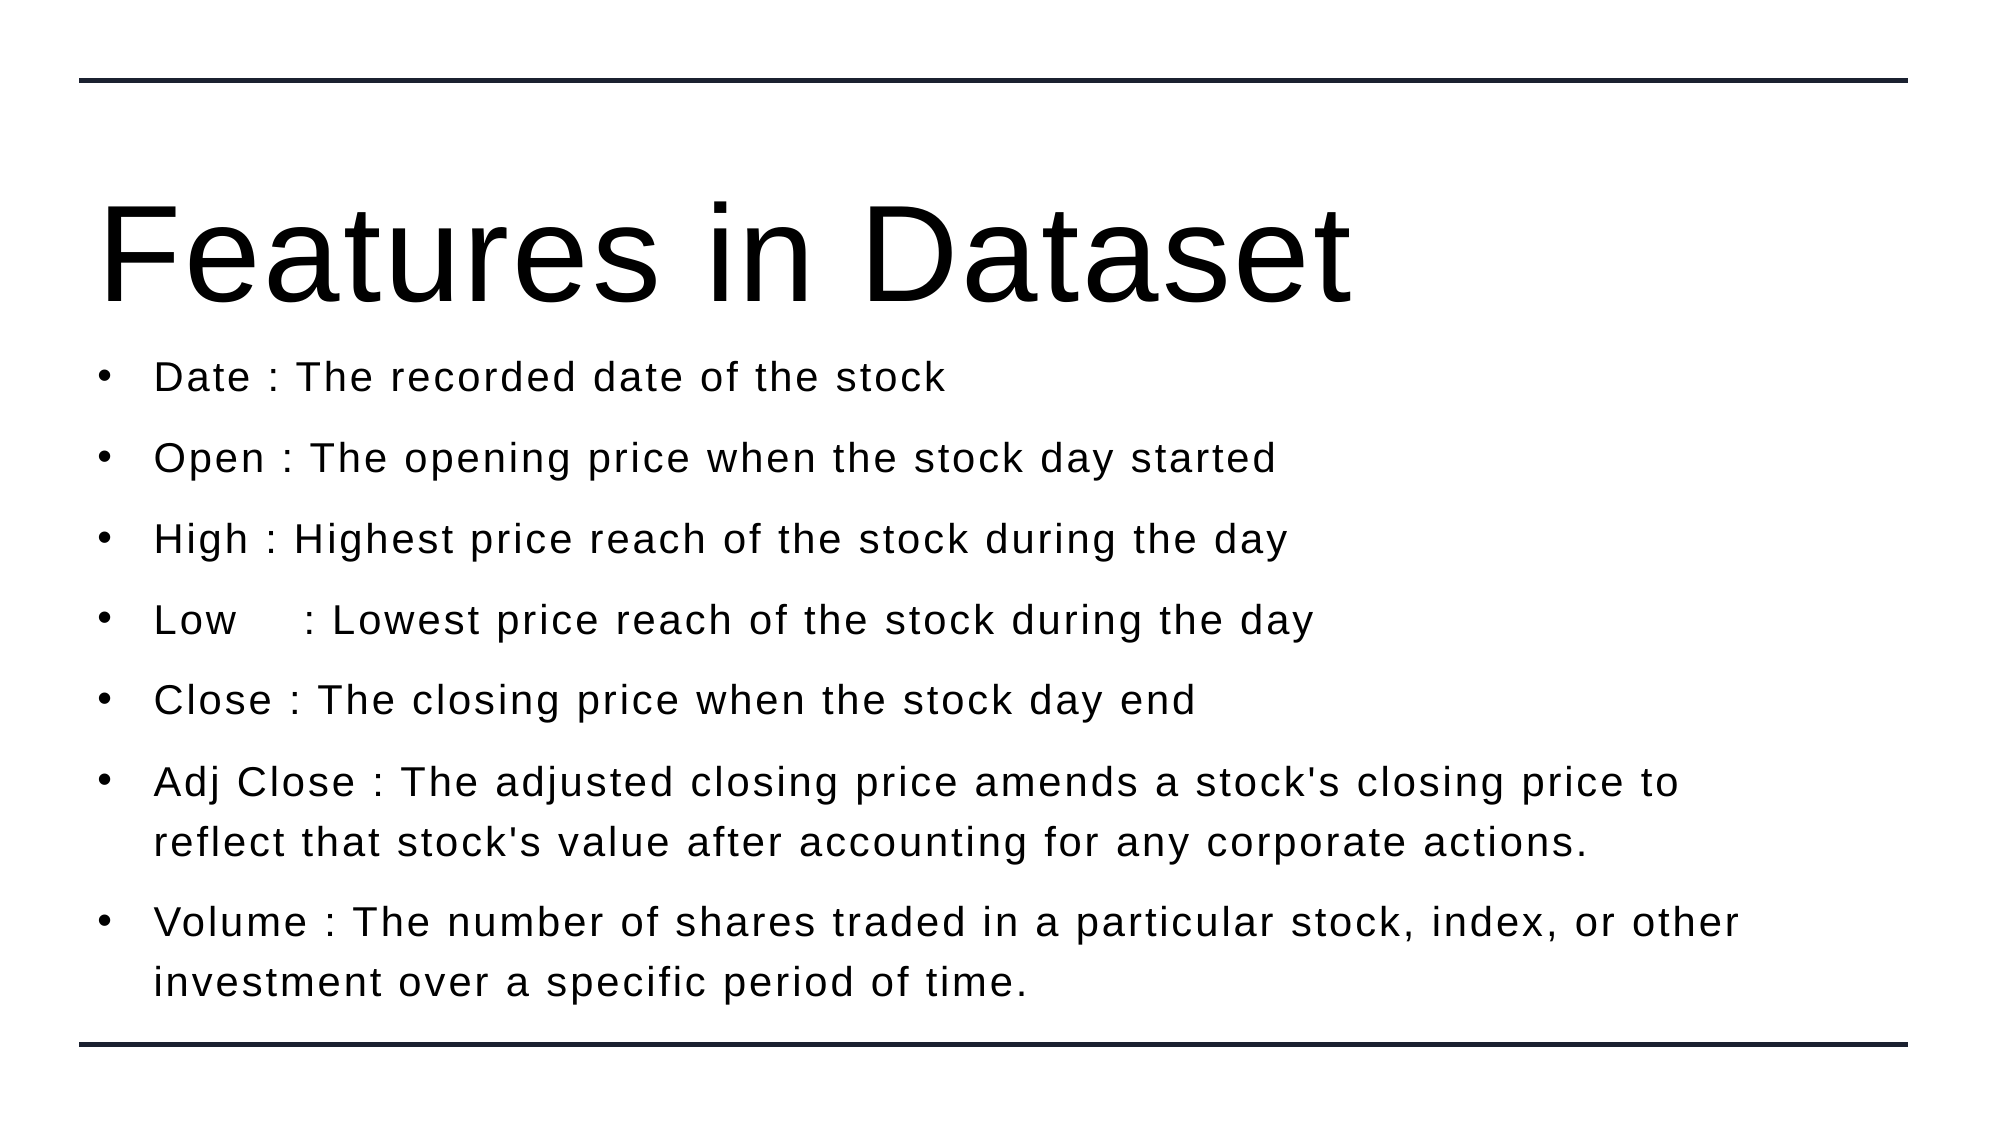

# Features in Dataset
Date : The recorded date of the stock
Open : The opening price when the stock day started
High : Highest price reach of the stock during the day
Low	: Lowest price reach of the stock during the day
Close : The closing price when the stock day end
Adj Close : The adjusted closing price amends a stock's closing price to reflect that stock's value after accounting for any corporate actions.
Volume : The number of shares traded in a particular stock, index, or other investment over a specific period of time.